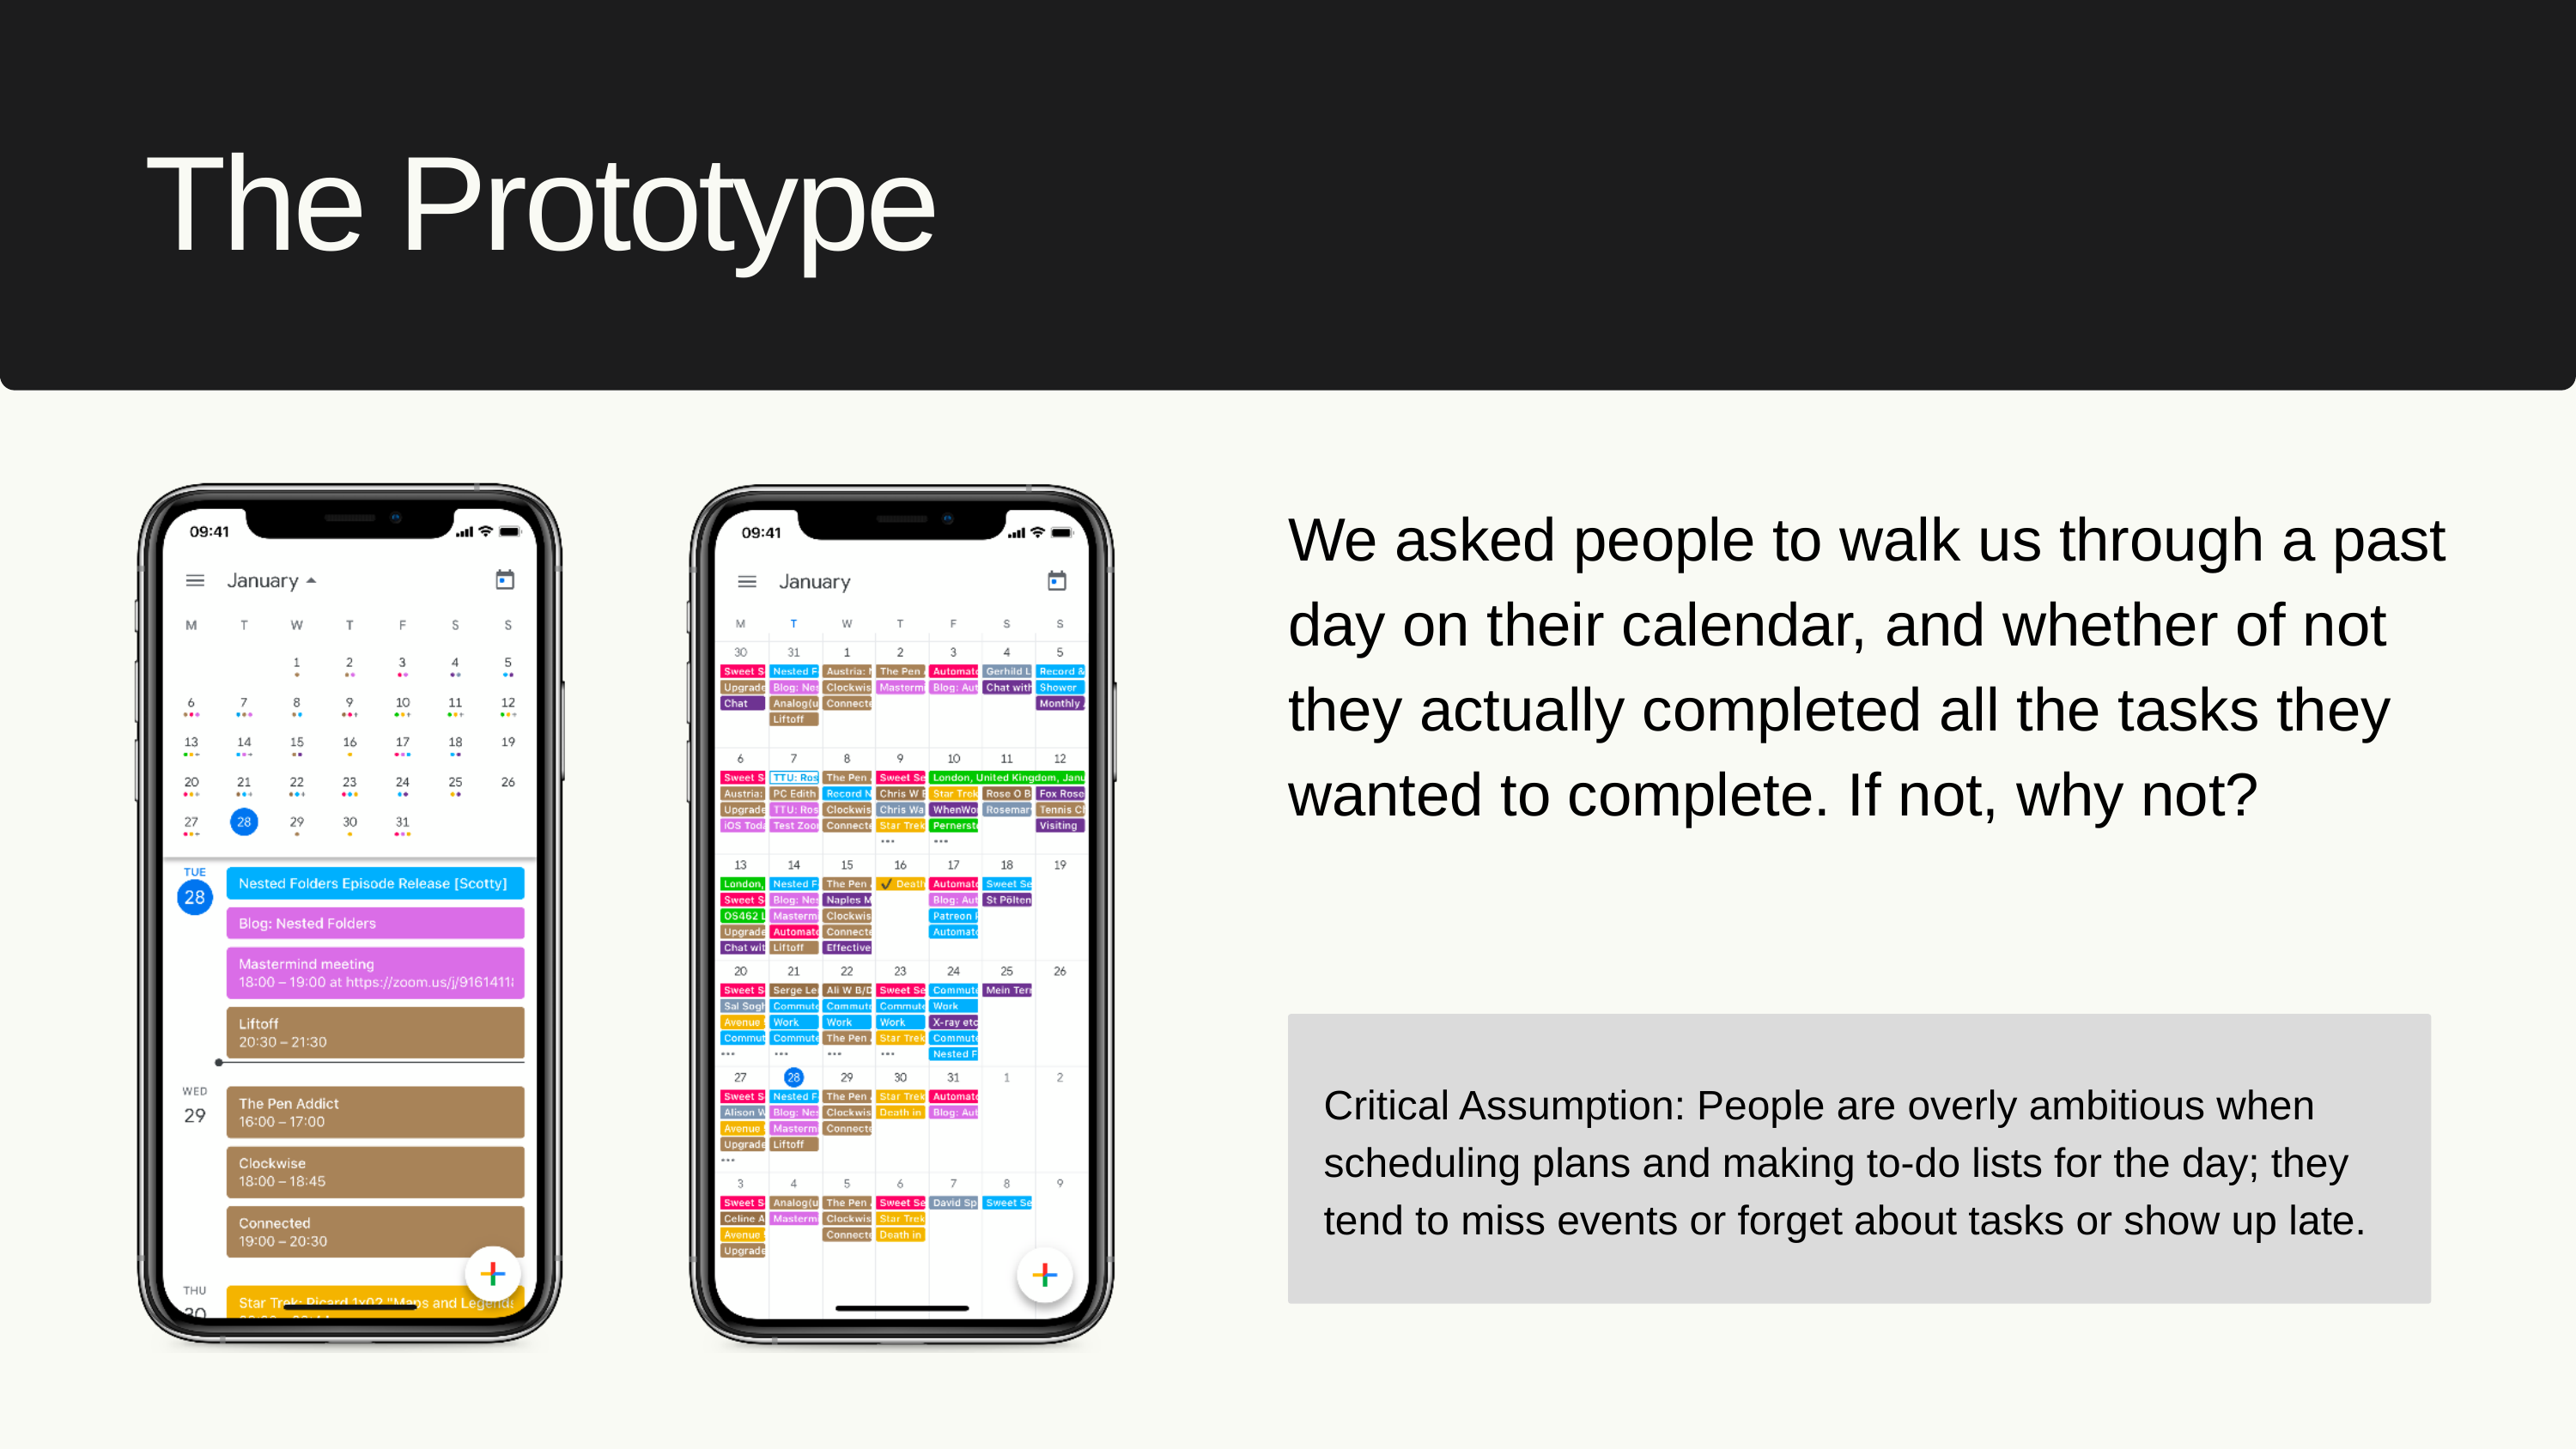

The Prototype

We asked people to walk us through a past day on their calendar, and whether of not they actually completed all the tasks they wanted to complete. If not, why not?

Critical Assumption: People are overly ambitious when scheduling plans and making to-do lists for the day; they tend to miss events or forget about tasks or show up late.